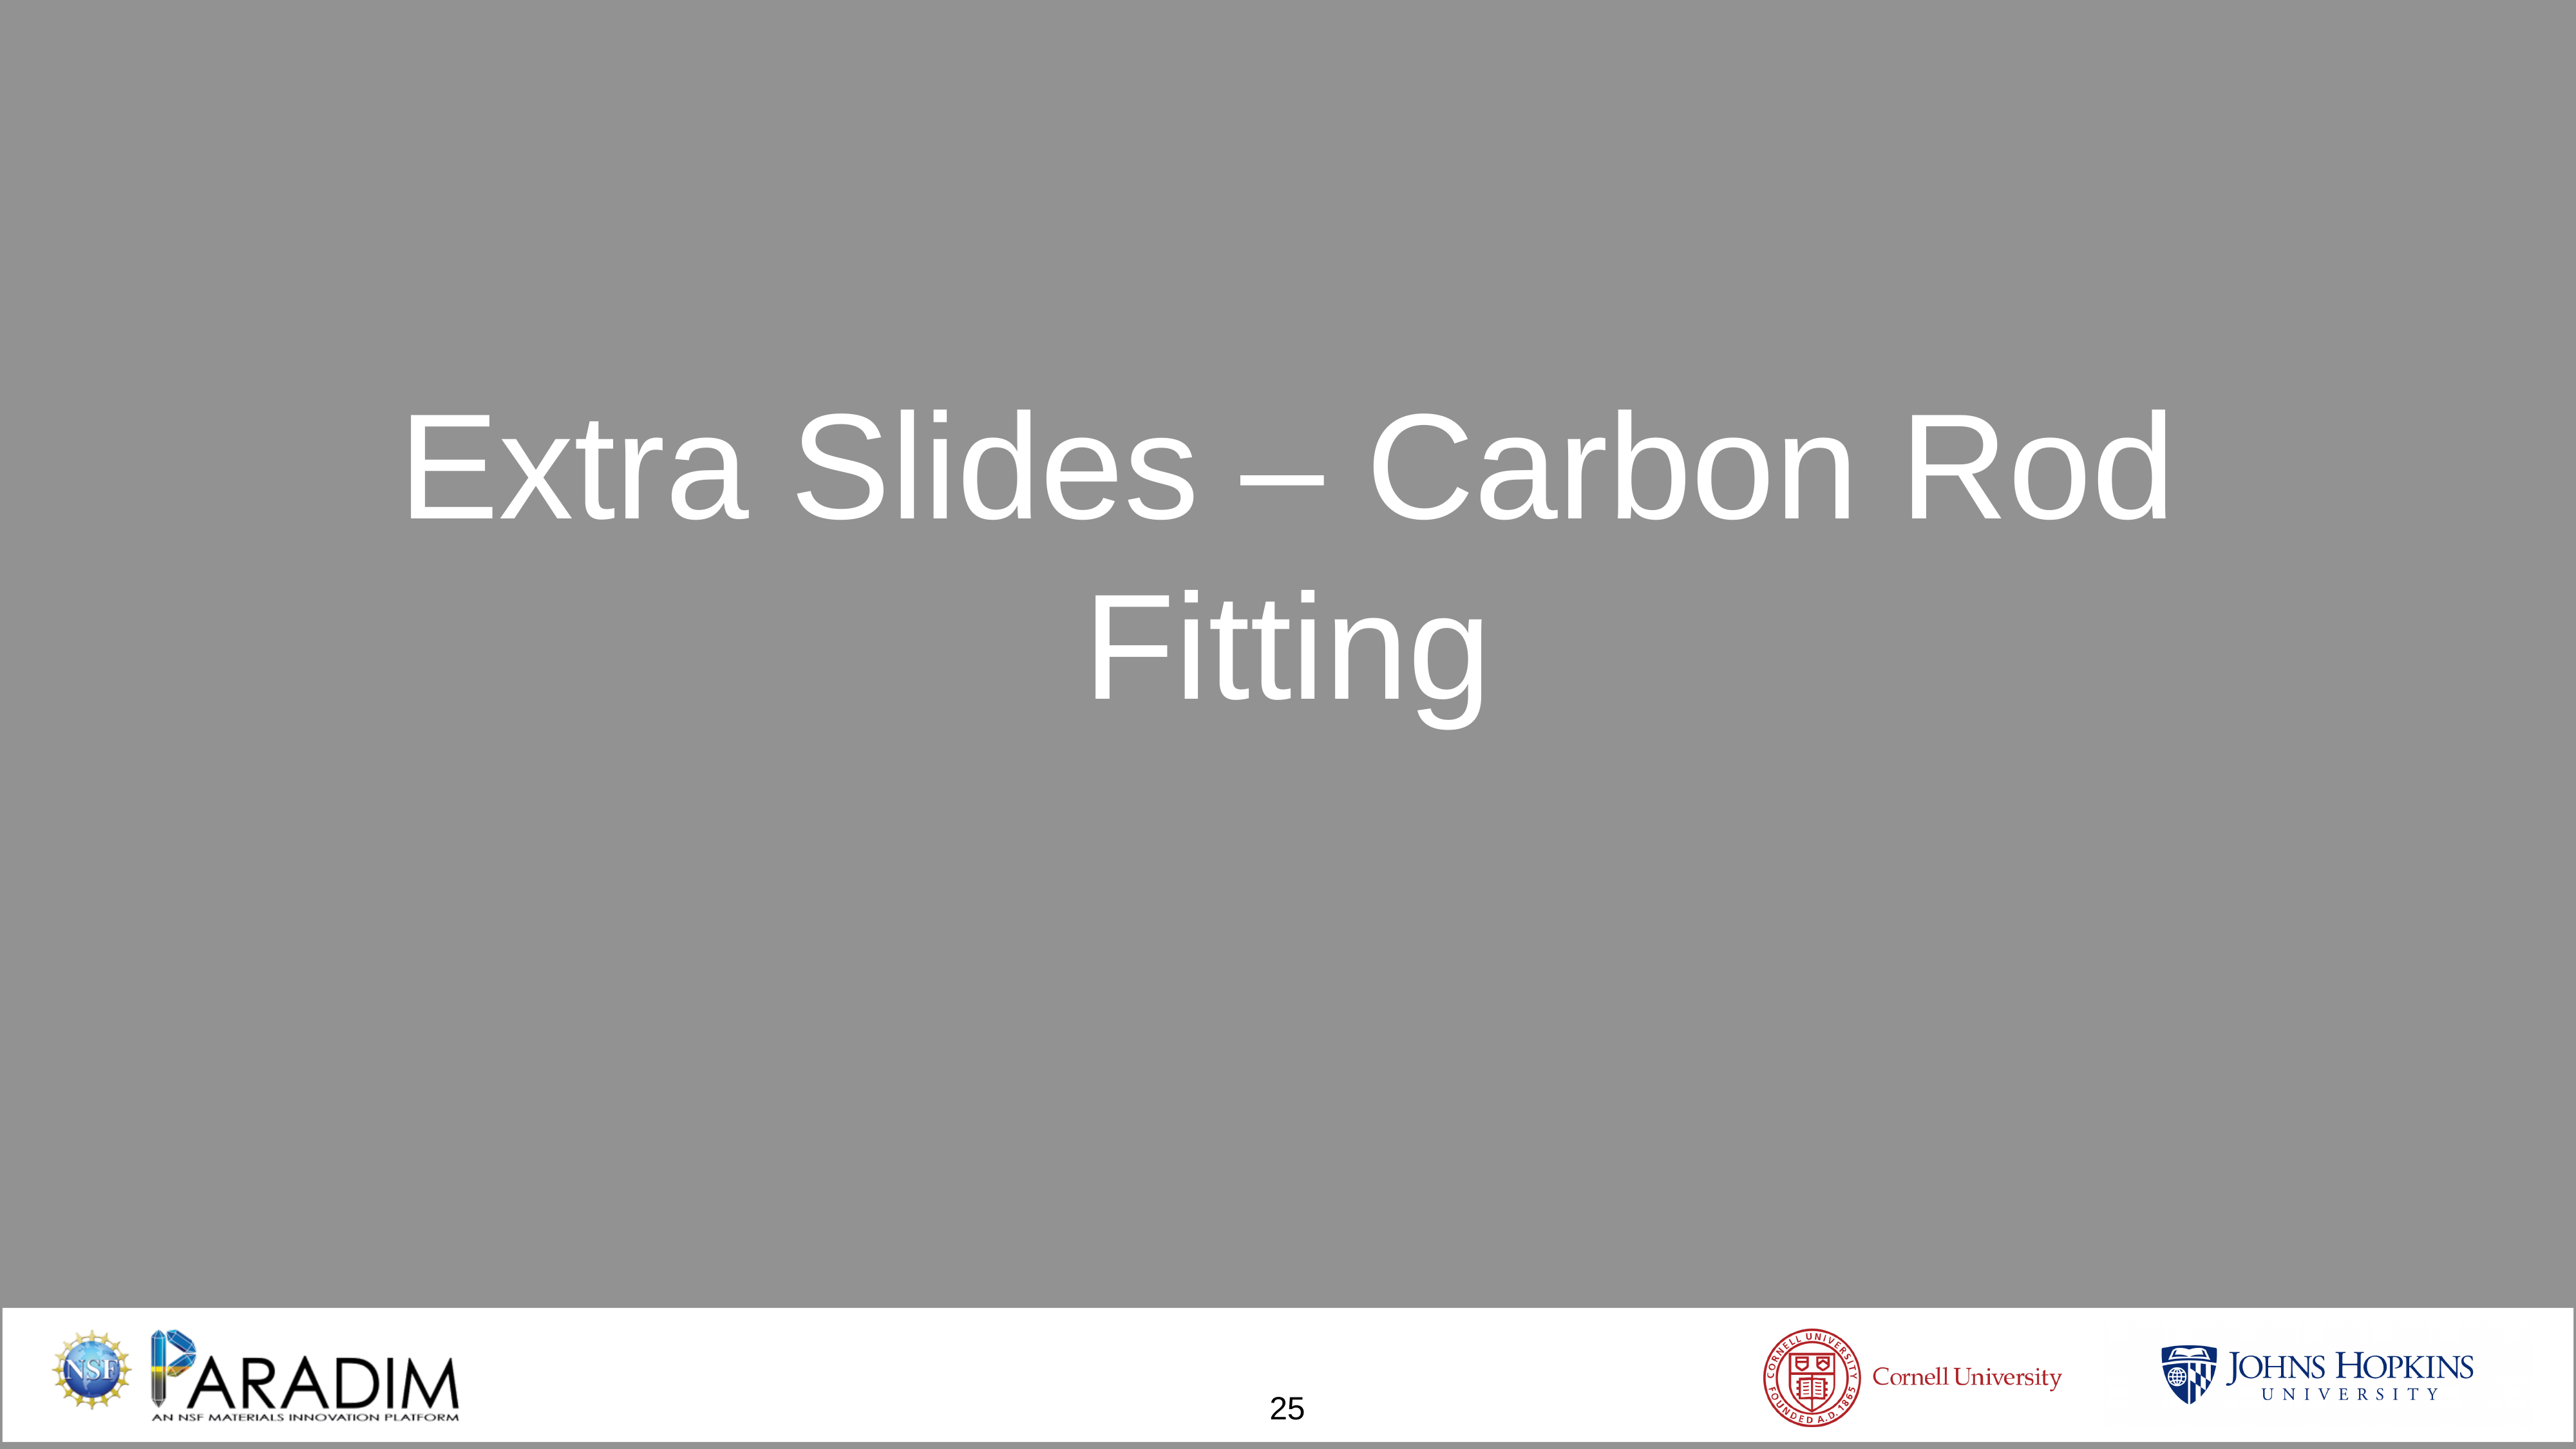

Extra Slides – Carbon Rod Fitting
25